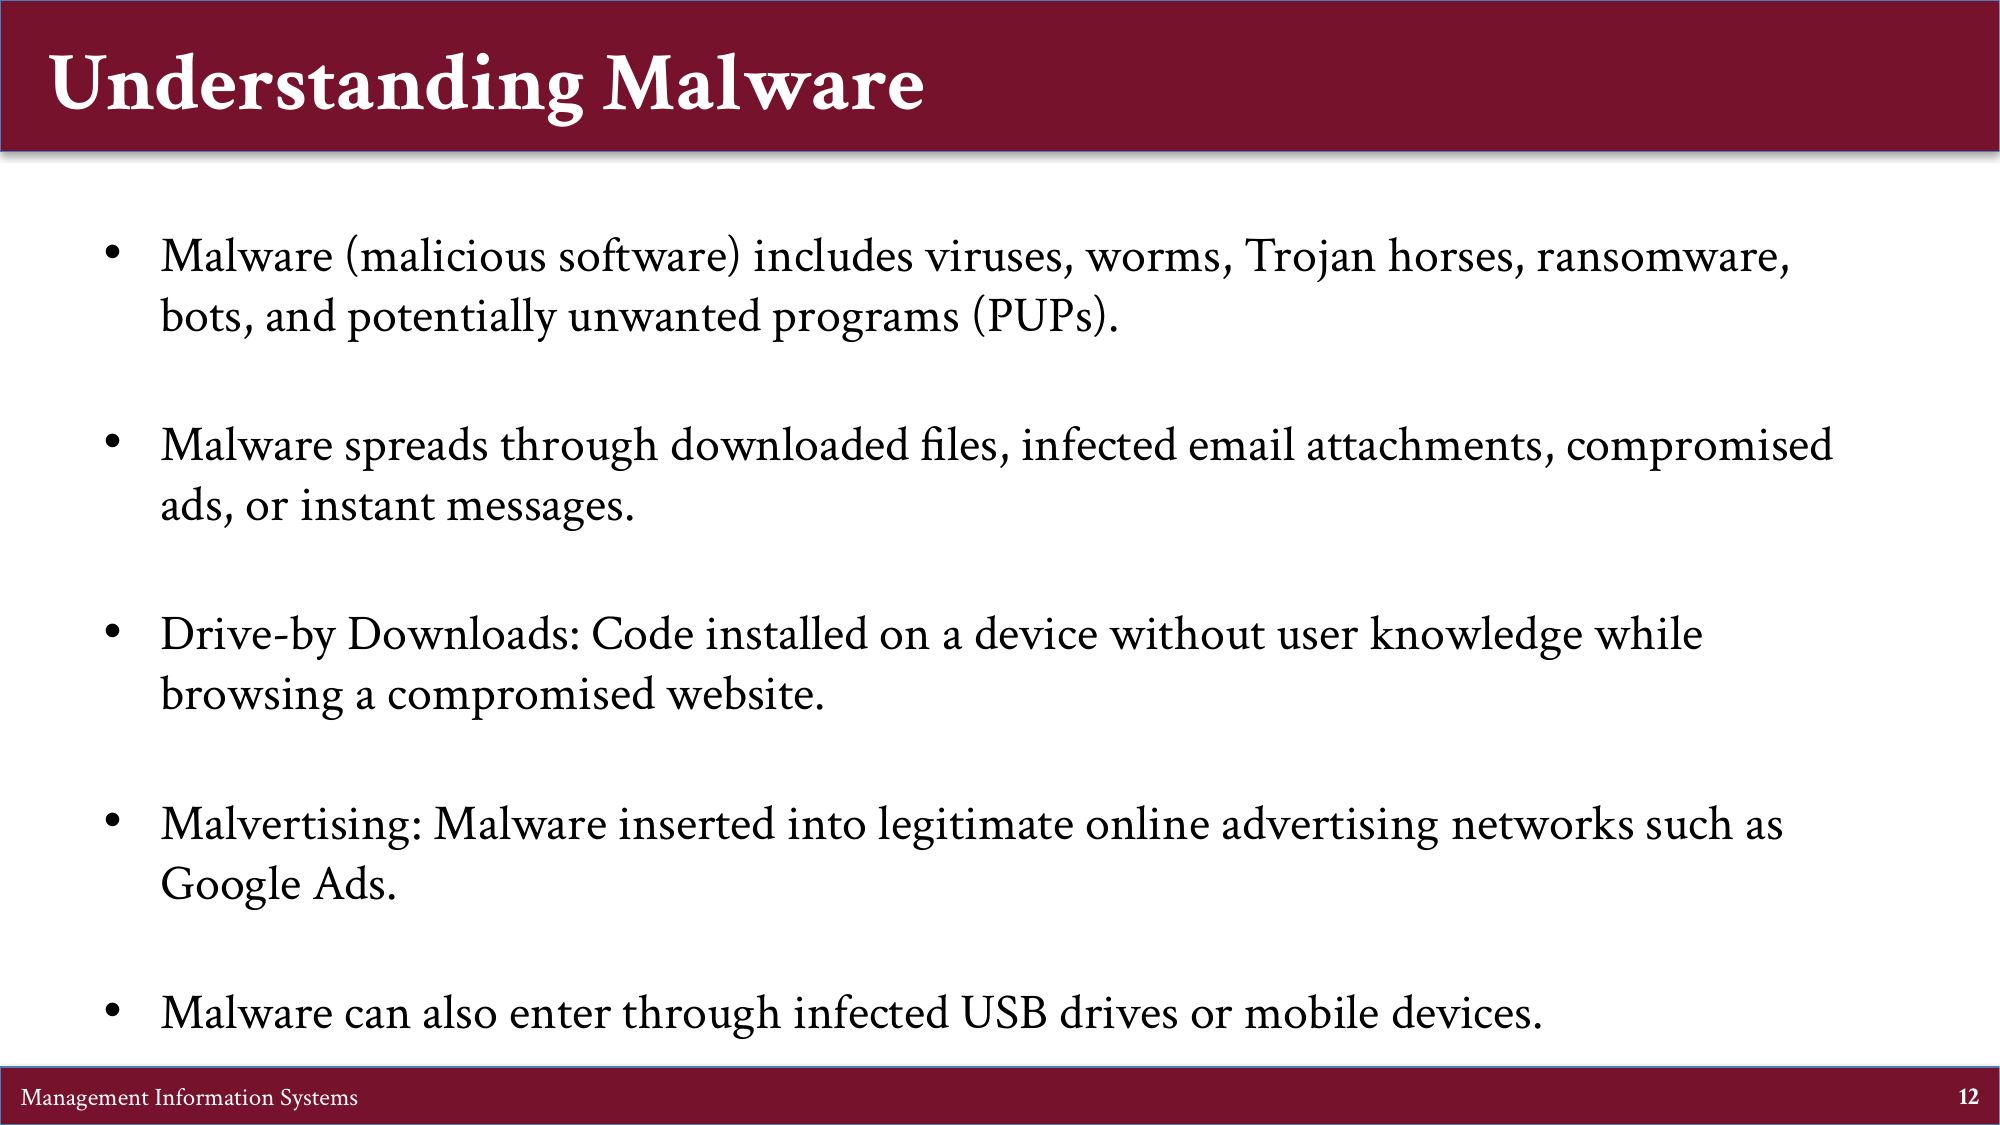

# Understanding Malware
Malware (malicious software) includes viruses, worms, Trojan horses, ransomware, bots, and potentially unwanted programs (PUPs).

Malware spreads through downloaded files, infected email attachments, compromised ads, or instant messages.

Drive-by Downloads: Code installed on a device without user knowledge while browsing a compromised website.

Malvertising: Malware inserted into legitimate online advertising networks such as Google Ads.

Malware can also enter through infected USB drives or mobile devices.

 Management Information Systems
12